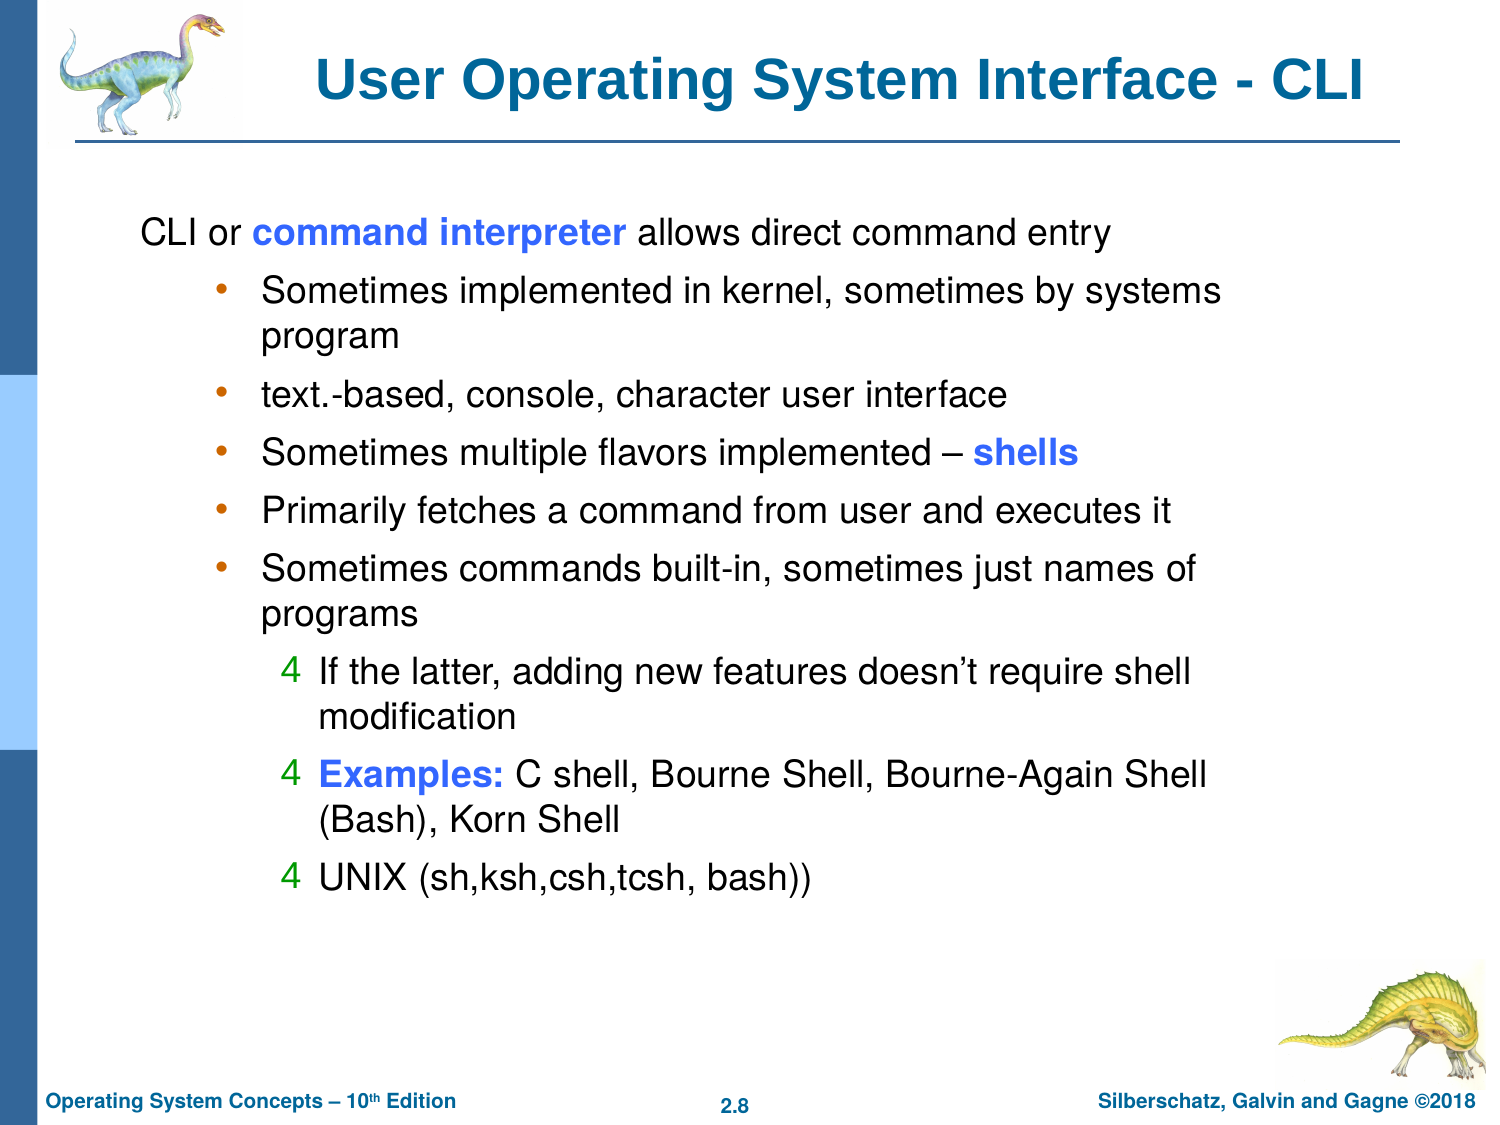

# User Operating System Interface - CLI
CLI or command interpreter allows direct command entry
Sometimes implemented in kernel, sometimes by systems program
text.-based, console, character user interface
Sometimes multiple flavors implemented – shells
Primarily fetches a command from user and executes it
Sometimes commands built-in, sometimes just names of programs
If the latter, adding new features doesn’t require shell modification
Examples: C shell, Bourne Shell, Bourne-Again Shell (Bash), Korn Shell
UNIX (sh,ksh,csh,tcsh, bash))